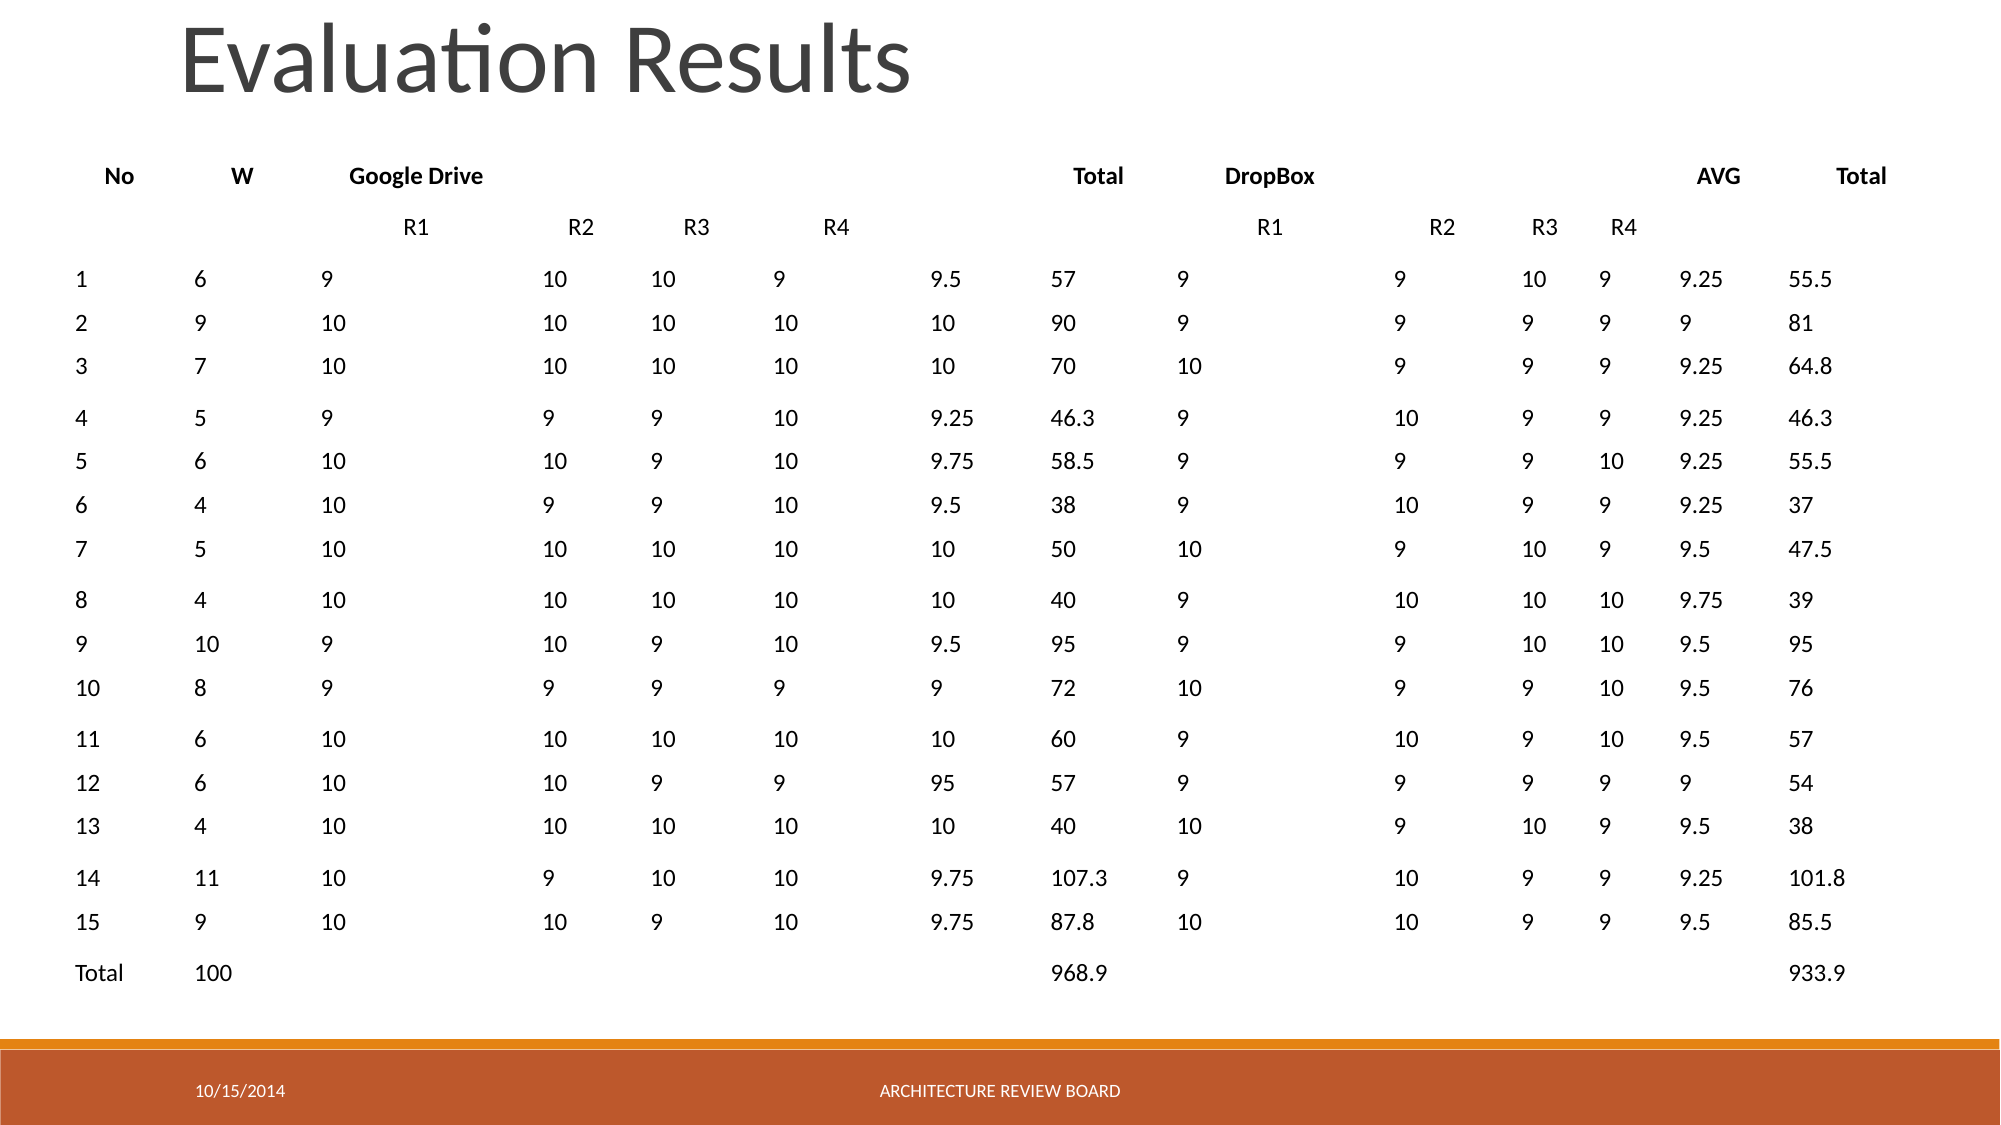

Evaluation Results
| No | W | Google Drive |  |  |  |  | Total | DropBox |  |  |  | AVG | Total |
| --- | --- | --- | --- | --- | --- | --- | --- | --- | --- | --- | --- | --- | --- |
|  |  | R1 | R2 | R3 | R4 |  |  | R1 | R2 | R3 | R4 |  |  |
| 1 | 6 | 9 | 10 | 10 | 9 | 9.5 | 57 | 9 | 9 | 10 | 9 | 9.25 | 55.5 |
| 2 | 9 | 10 | 10 | 10 | 10 | 10 | 90 | 9 | 9 | 9 | 9 | 9 | 81 |
| 3 | 7 | 10 | 10 | 10 | 10 | 10 | 70 | 10 | 9 | 9 | 9 | 9.25 | 64.8 |
| 4 | 5 | 9 | 9 | 9 | 10 | 9.25 | 46.3 | 9 | 10 | 9 | 9 | 9.25 | 46.3 |
| 5 | 6 | 10 | 10 | 9 | 10 | 9.75 | 58.5 | 9 | 9 | 9 | 10 | 9.25 | 55.5 |
| 6 | 4 | 10 | 9 | 9 | 10 | 9.5 | 38 | 9 | 10 | 9 | 9 | 9.25 | 37 |
| 7 | 5 | 10 | 10 | 10 | 10 | 10 | 50 | 10 | 9 | 10 | 9 | 9.5 | 47.5 |
| 8 | 4 | 10 | 10 | 10 | 10 | 10 | 40 | 9 | 10 | 10 | 10 | 9.75 | 39 |
| 9 | 10 | 9 | 10 | 9 | 10 | 9.5 | 95 | 9 | 9 | 10 | 10 | 9.5 | 95 |
| 10 | 8 | 9 | 9 | 9 | 9 | 9 | 72 | 10 | 9 | 9 | 10 | 9.5 | 76 |
| 11 | 6 | 10 | 10 | 10 | 10 | 10 | 60 | 9 | 10 | 9 | 10 | 9.5 | 57 |
| 12 | 6 | 10 | 10 | 9 | 9 | 95 | 57 | 9 | 9 | 9 | 9 | 9 | 54 |
| 13 | 4 | 10 | 10 | 10 | 10 | 10 | 40 | 10 | 9 | 10 | 9 | 9.5 | 38 |
| 14 | 11 | 10 | 9 | 10 | 10 | 9.75 | 107.3 | 9 | 10 | 9 | 9 | 9.25 | 101.8 |
| 15 | 9 | 10 | 10 | 9 | 10 | 9.75 | 87.8 | 10 | 10 | 9 | 9 | 9.5 | 85.5 |
| Total | 100 |  |  |  |  |  | 968.9 |  |  |  |  |  | 933.9 |
10/15/2014
ARCHITECTURE REVIEW BOARD